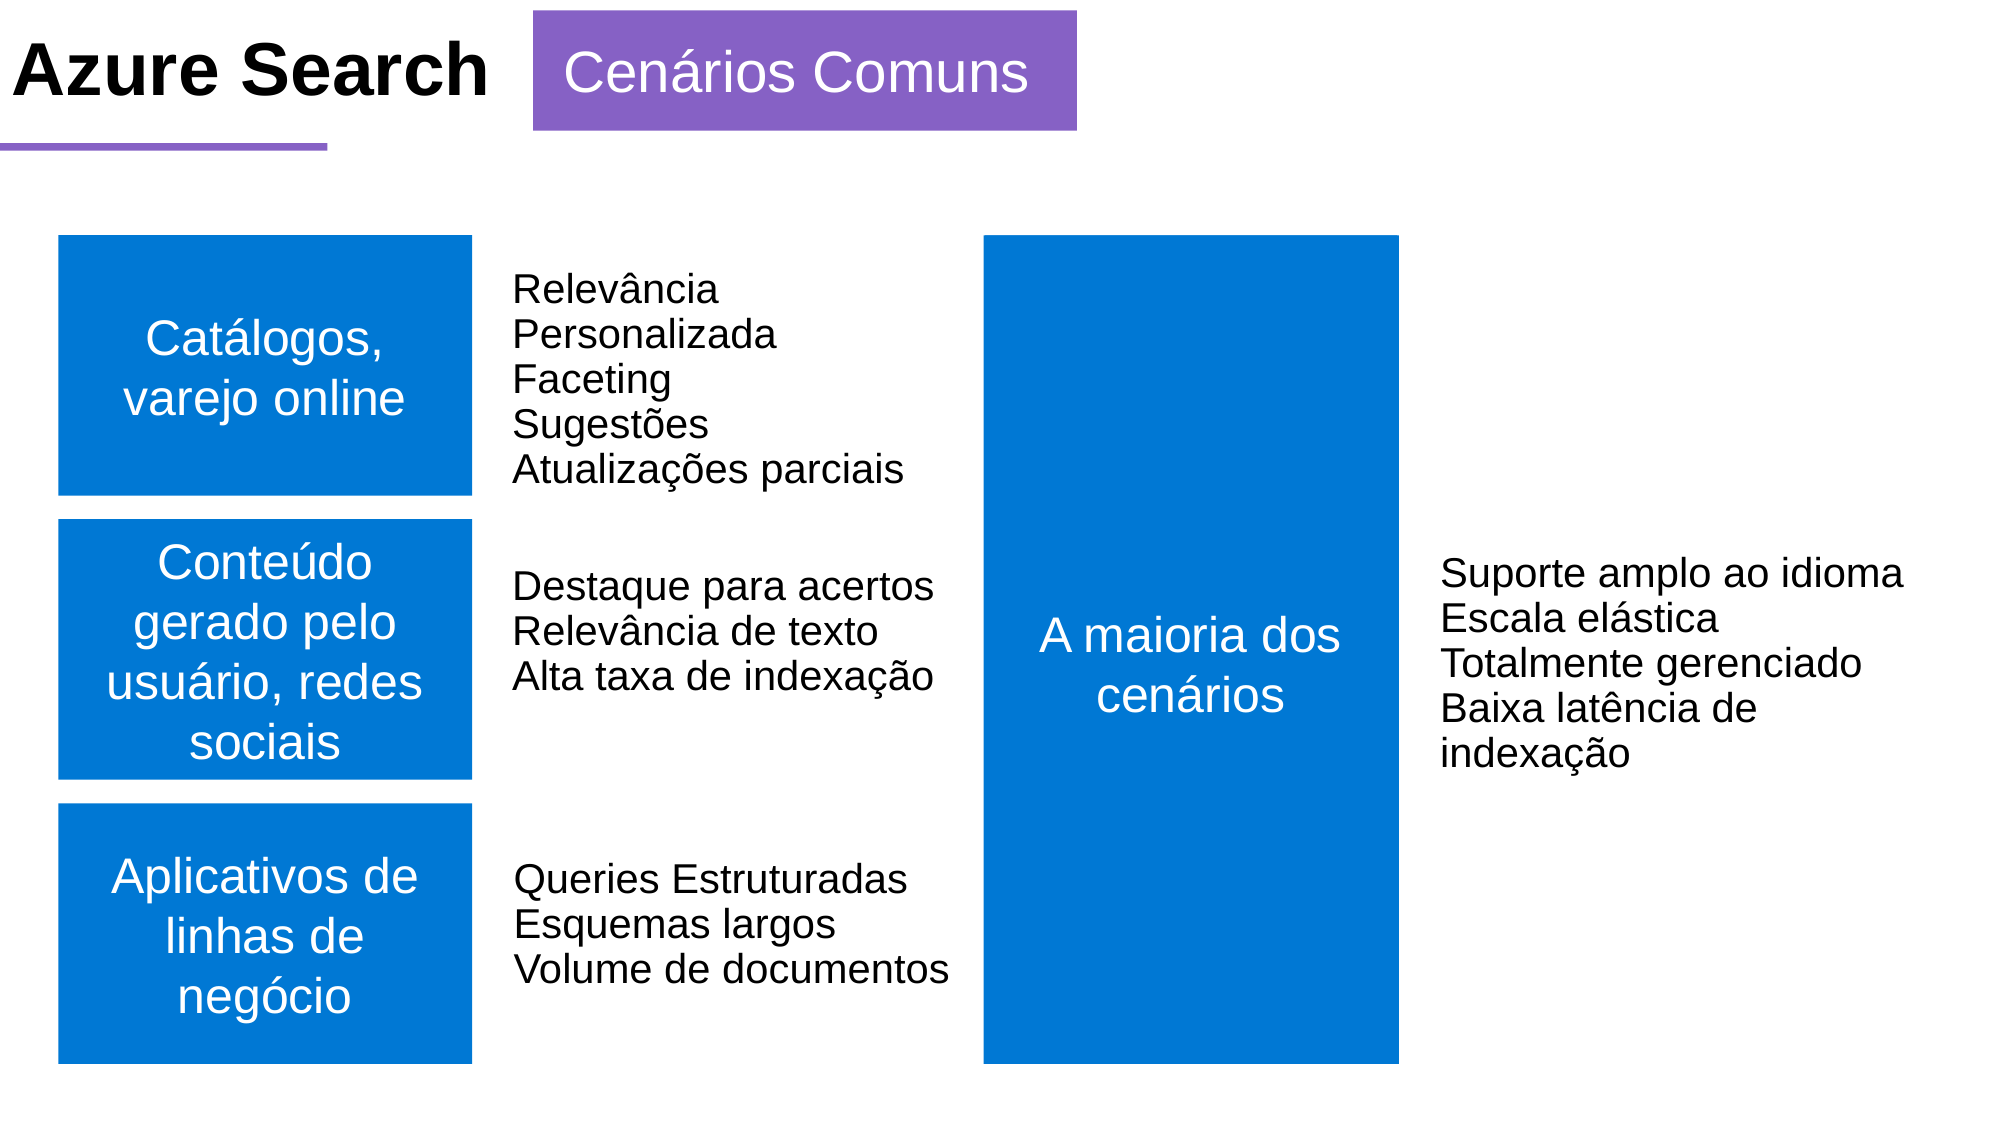

Cenários Comuns
Azure Search

Relevância Personalizada
Faceting
Sugestões
Atualizações parciais

A maioria dos cenários
Most Scenarios
Catálogos, varejo online
Conteúdo gerado pelo usuário, redes sociais
Suporte amplo ao idioma
Escala elástica
Totalmente gerenciado
Baixa latência de indexação
Destaque para acertos
Relevância de texto
Alta taxa de indexação
Aplicativos de linhas de negócio
Queries Estruturadas
Esquemas largos
Volume de documentos